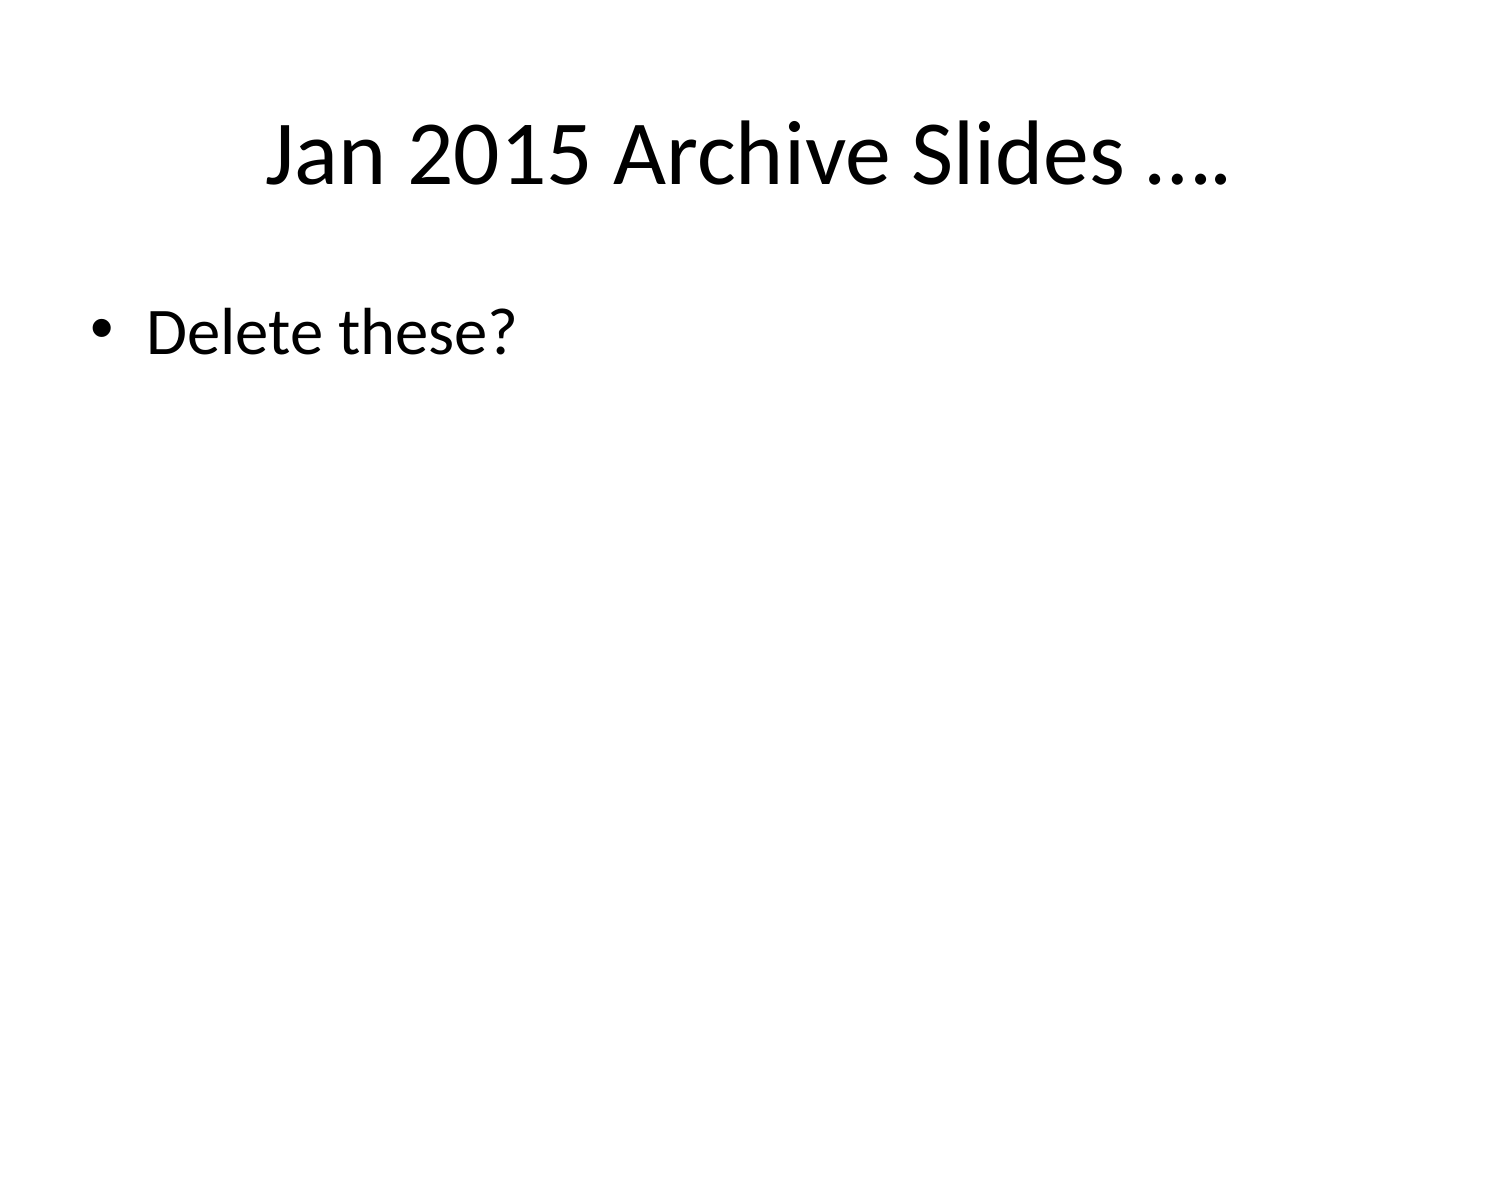

# Jan 2015 Archive Slides ….
Delete these?